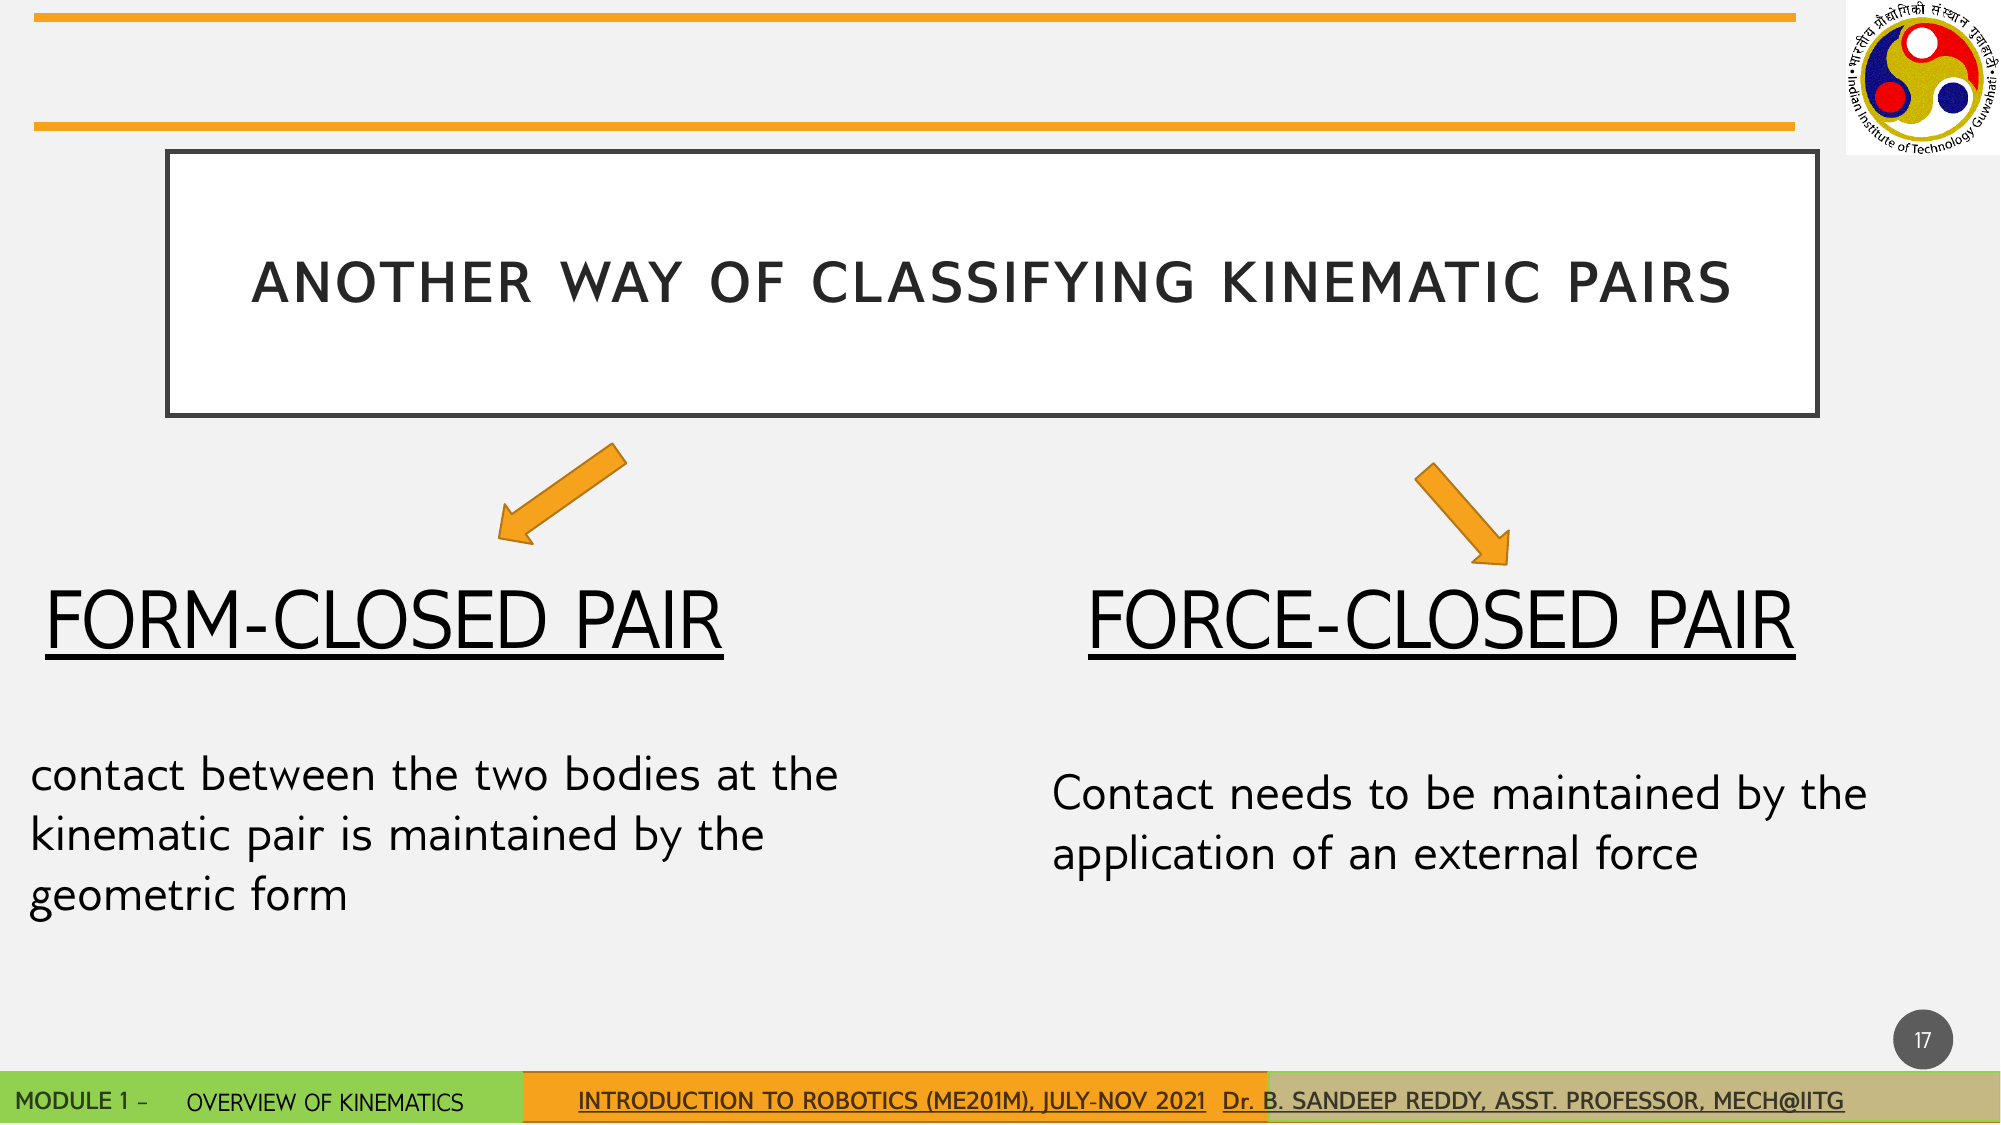

ANOTHER WAY OF CLASSIFYING KINEMATIC PAIRS

FORM-CLOSED PAIR
FORCE-CLOSED PAIR
contact between the two bodies at the kinematic pair is maintained by the geometric form
Contact needs to be maintained by the application of an external force
17
OVERVIEW OF KINEMATICS